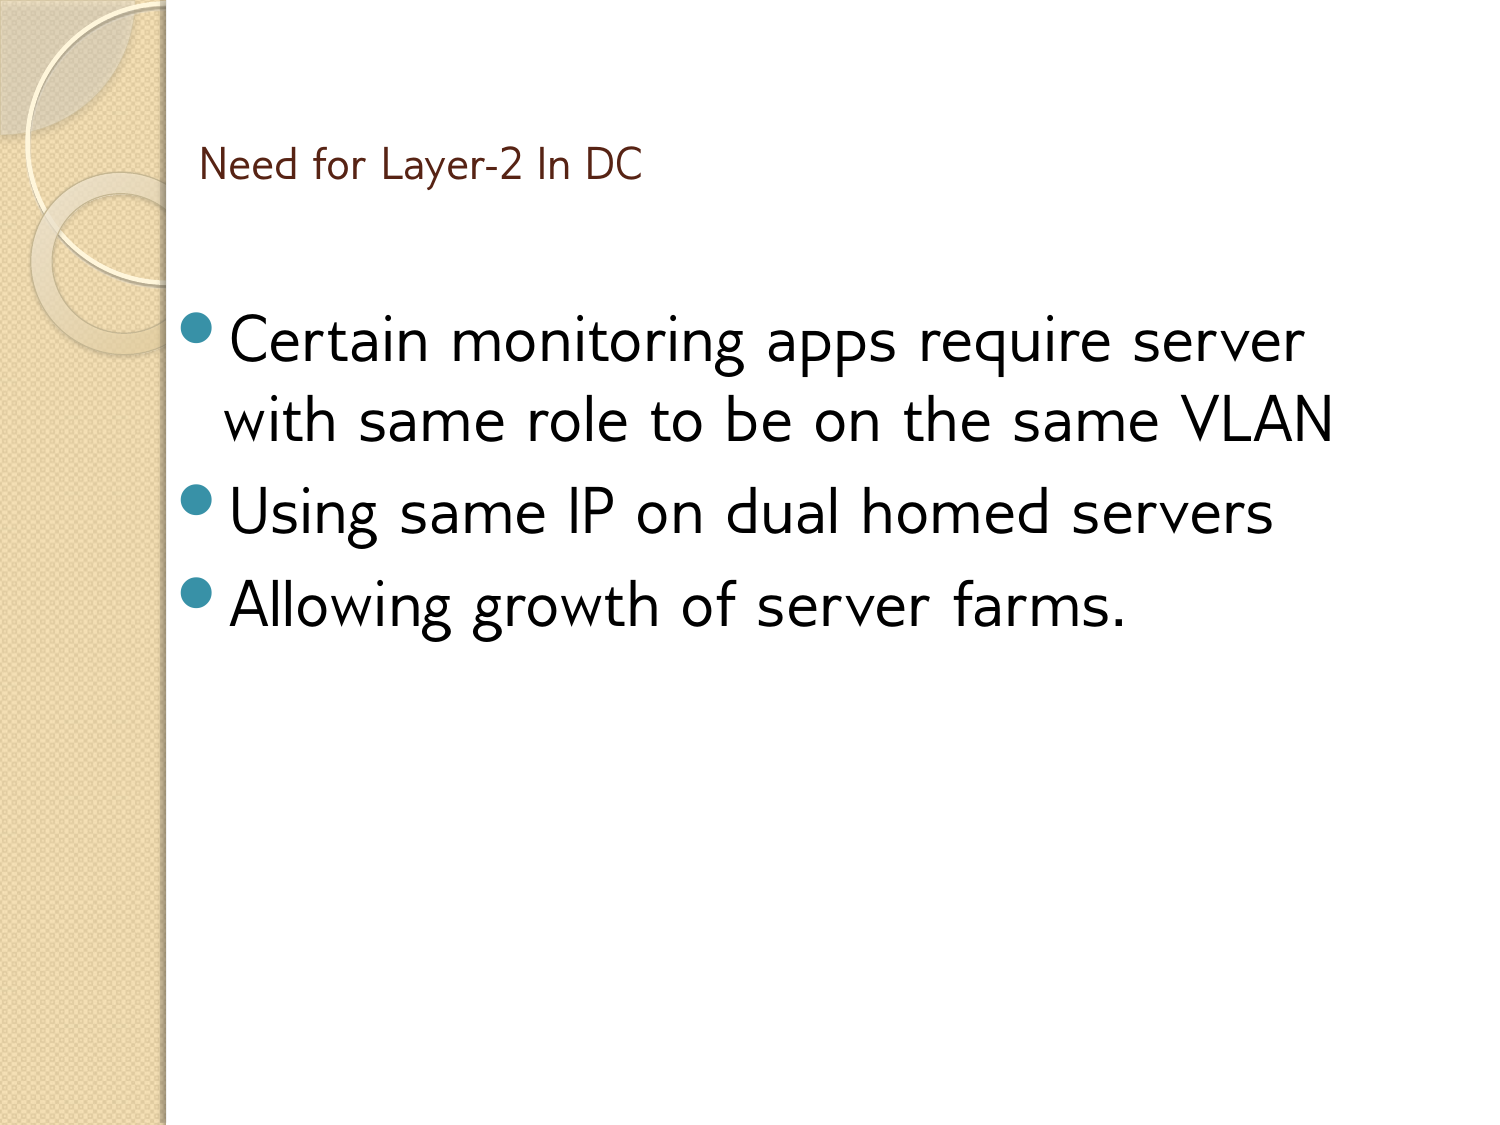

# Need for Layer-2 In DC
Certain monitoring apps require server with same role to be on the same VLAN
Using same IP on dual homed servers
Allowing growth of server farms.